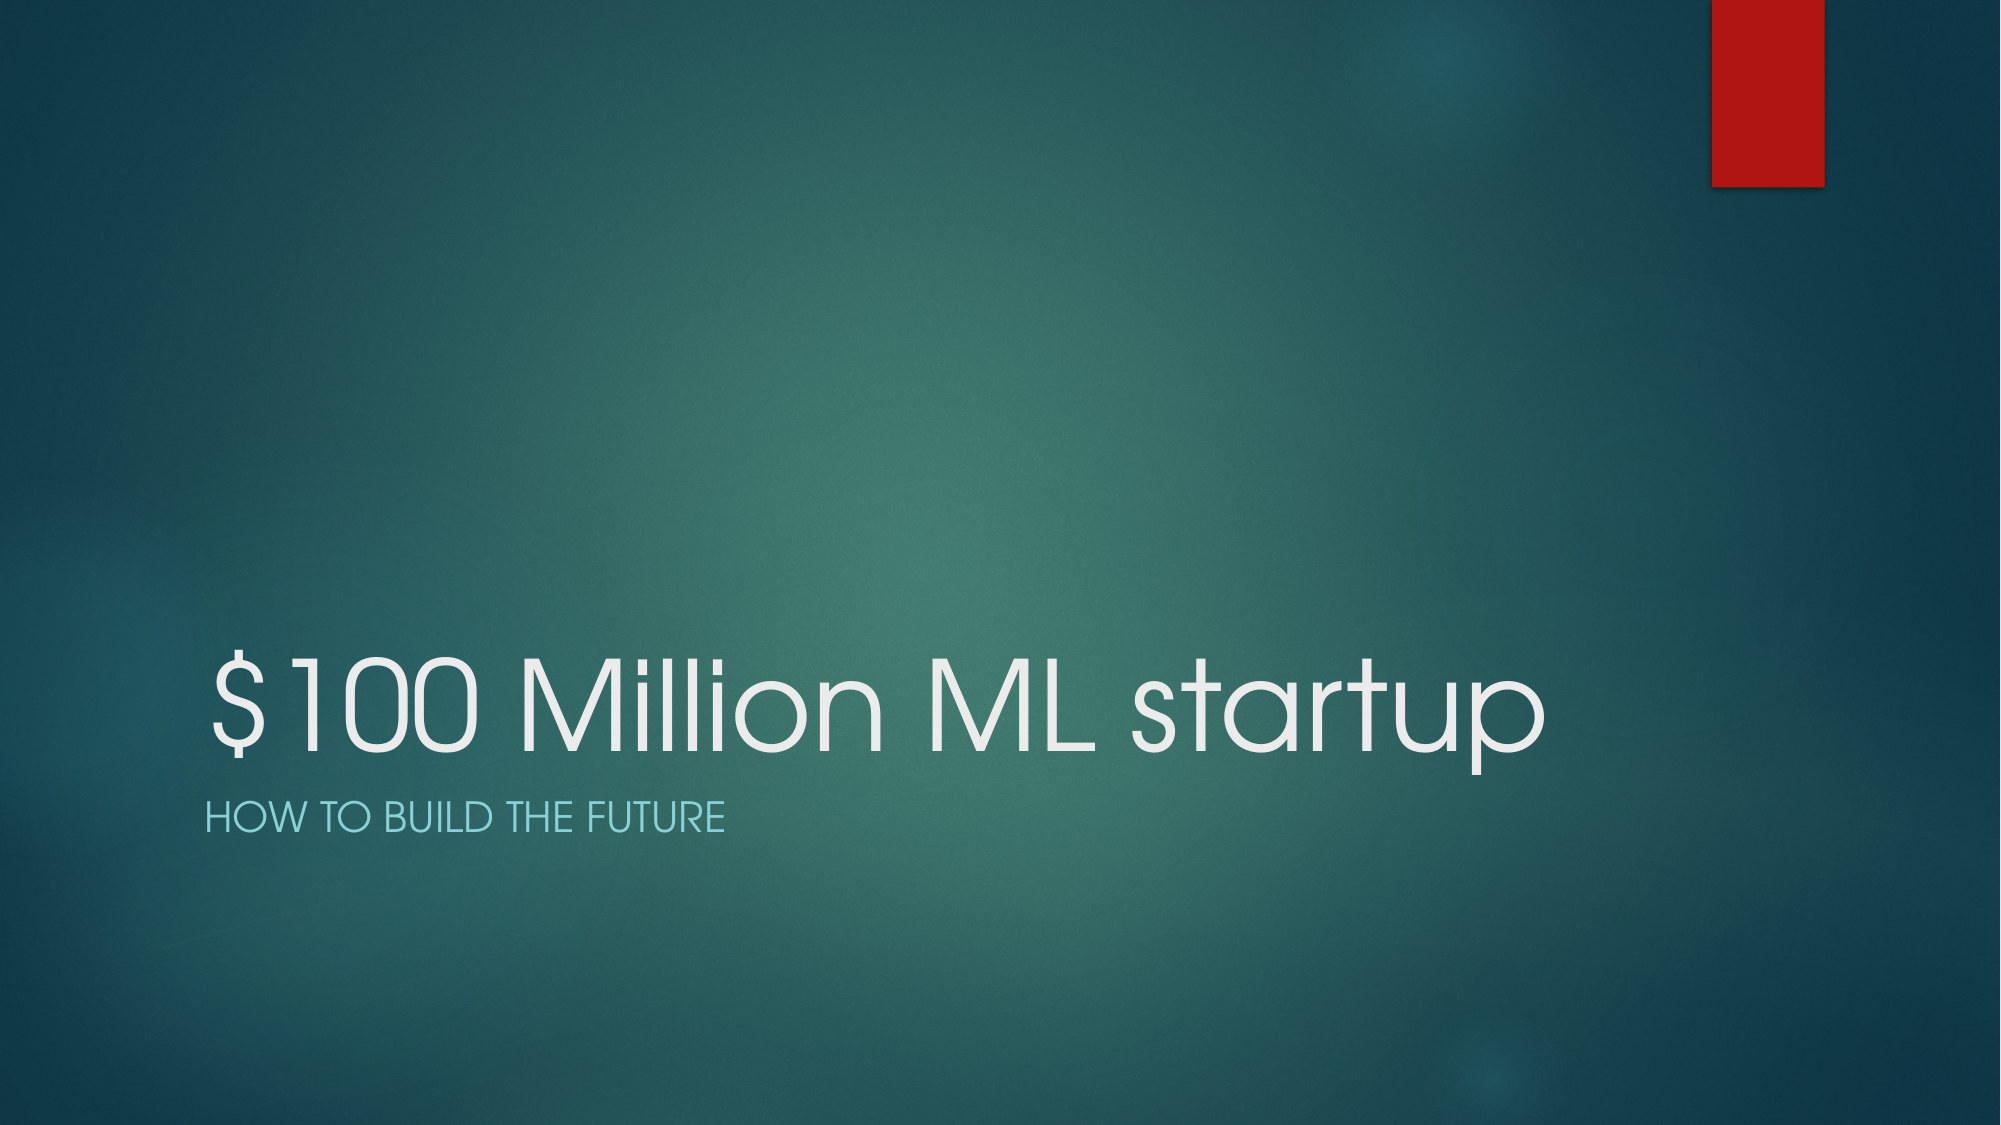

# $100 Million ML startup
How to build the future